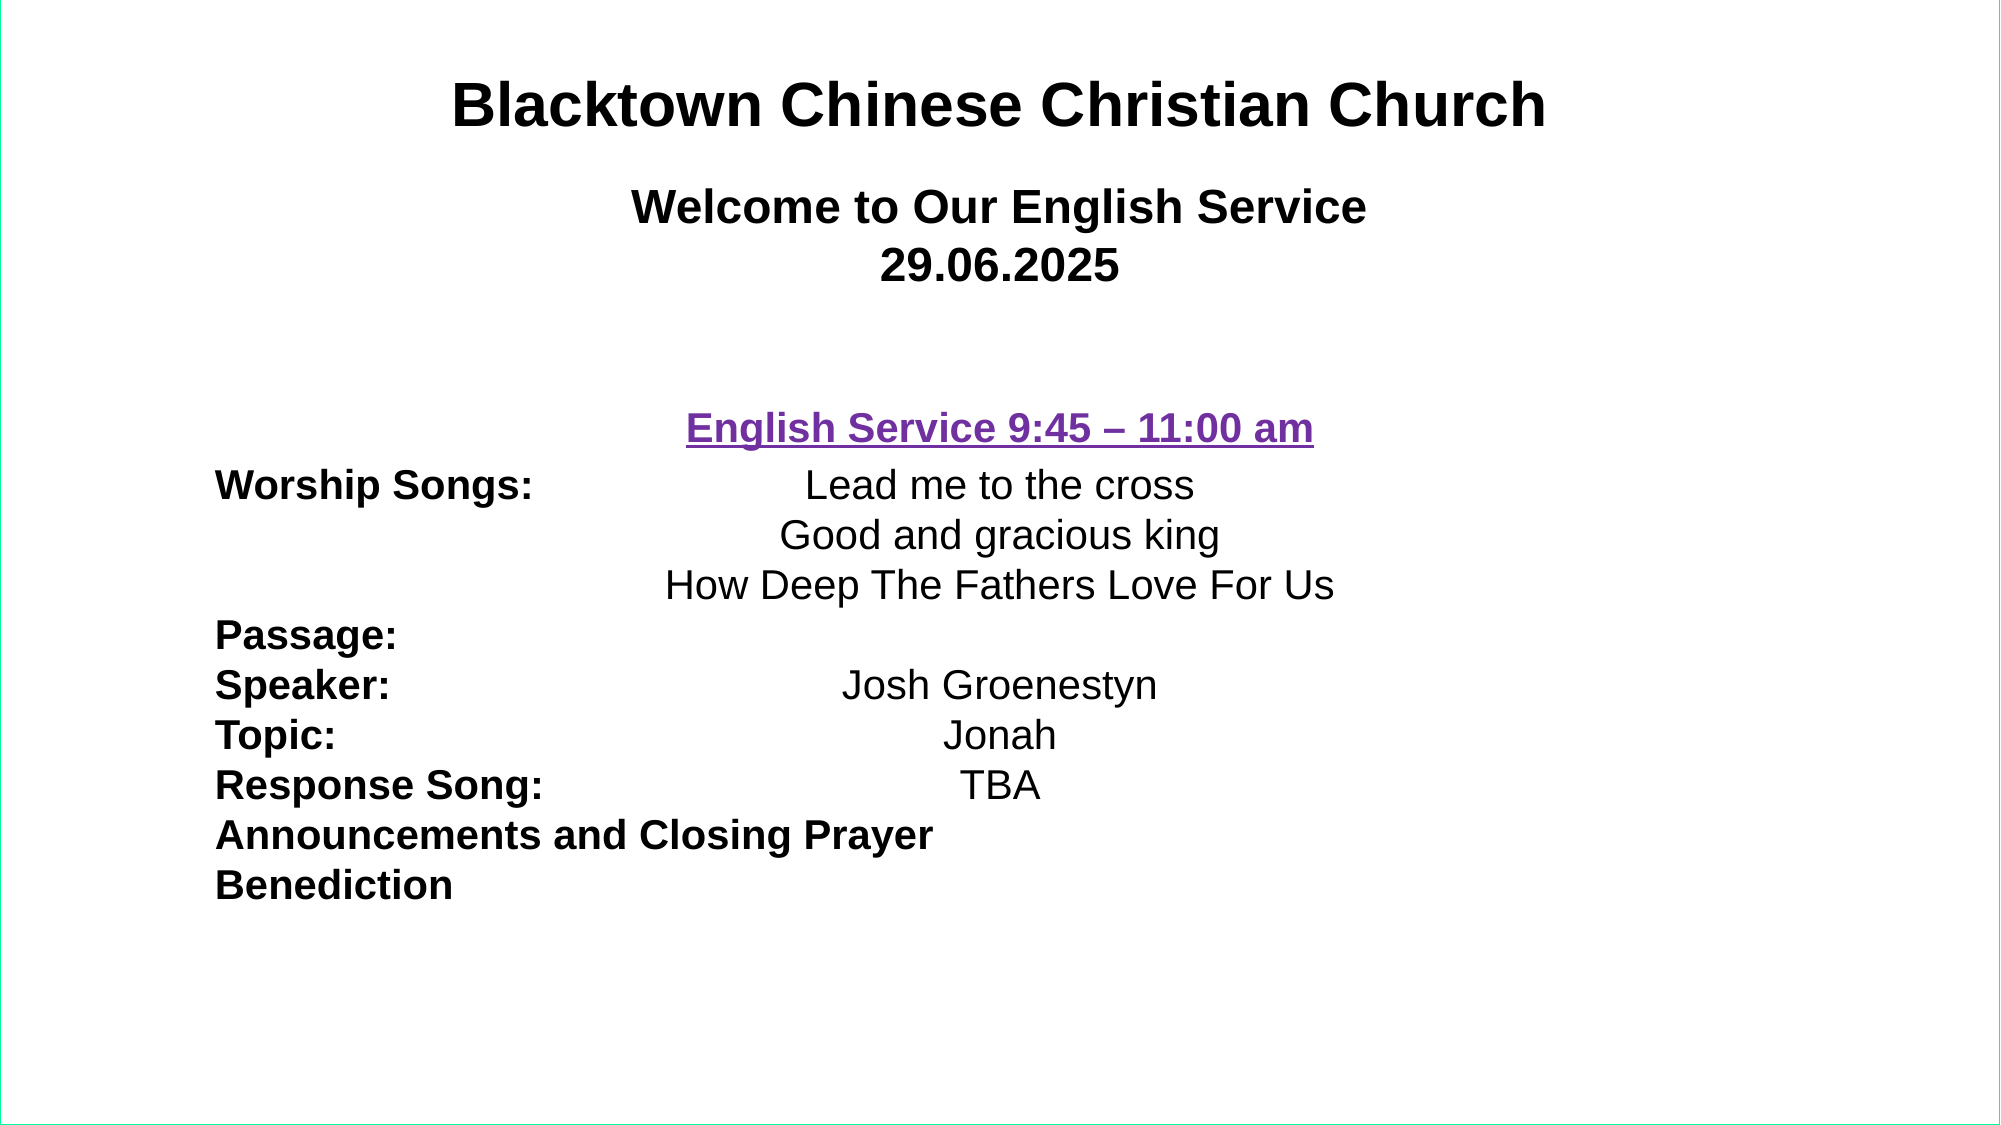

Blacktown Chinese Christian Church
Welcome to Our English Service
29.06.2025
English Service 9:45 – 11:00 am
Worship Songs:
Passage:
Speaker:
Topic:
Response Song:
Announcements and Closing Prayer
Benediction
Lead me to the cross
Good and gracious king
How Deep The Fathers Love For Us
Josh Groenestyn
Jonah
TBA